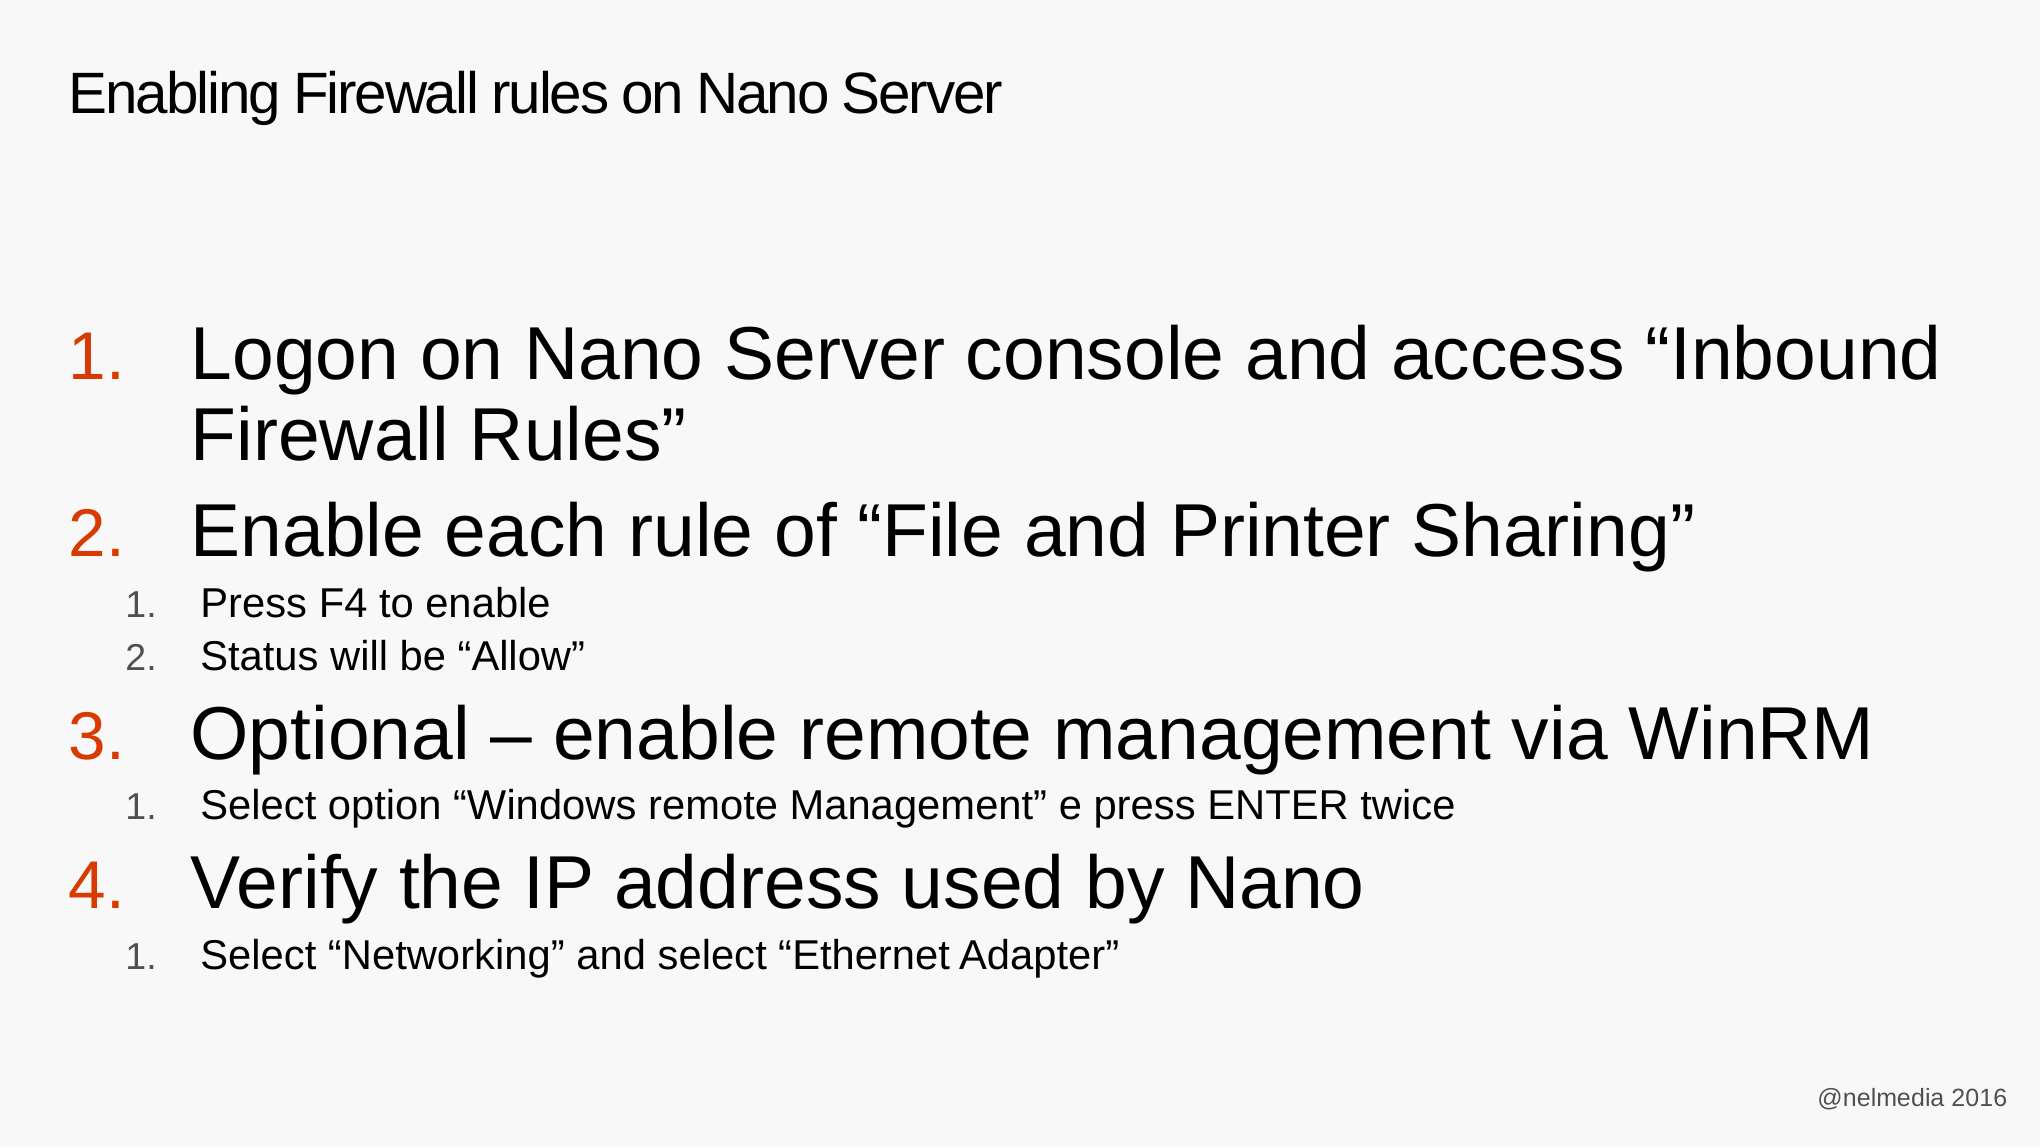

# Enabling Firewall rules on Nano Server
Logon on Nano Server console and access “Inbound Firewall Rules”
Enable each rule of “File and Printer Sharing”
Press F4 to enable
Status will be “Allow”
Optional – enable remote management via WinRM
Select option “Windows remote Management” e press ENTER twice
Verify the IP address used by Nano
Select “Networking” and select “Ethernet Adapter”